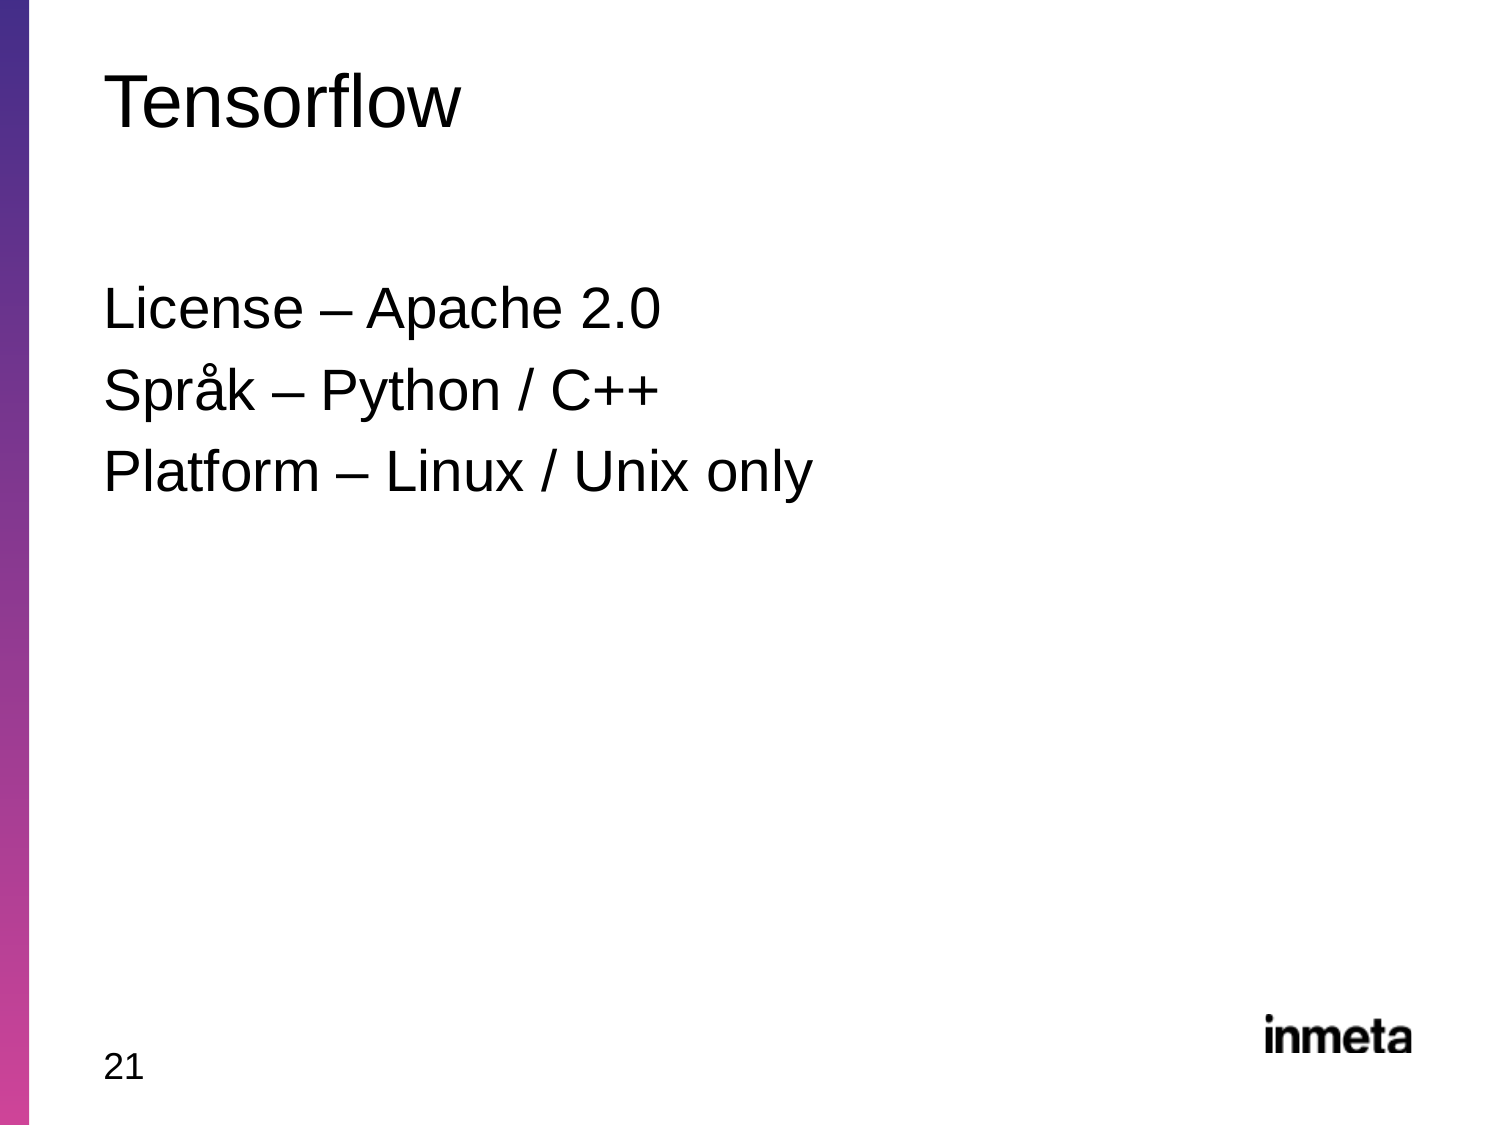

# Tensorflow
License – Apache 2.0
Språk – Python / C++
Platform – Linux / Unix only
21